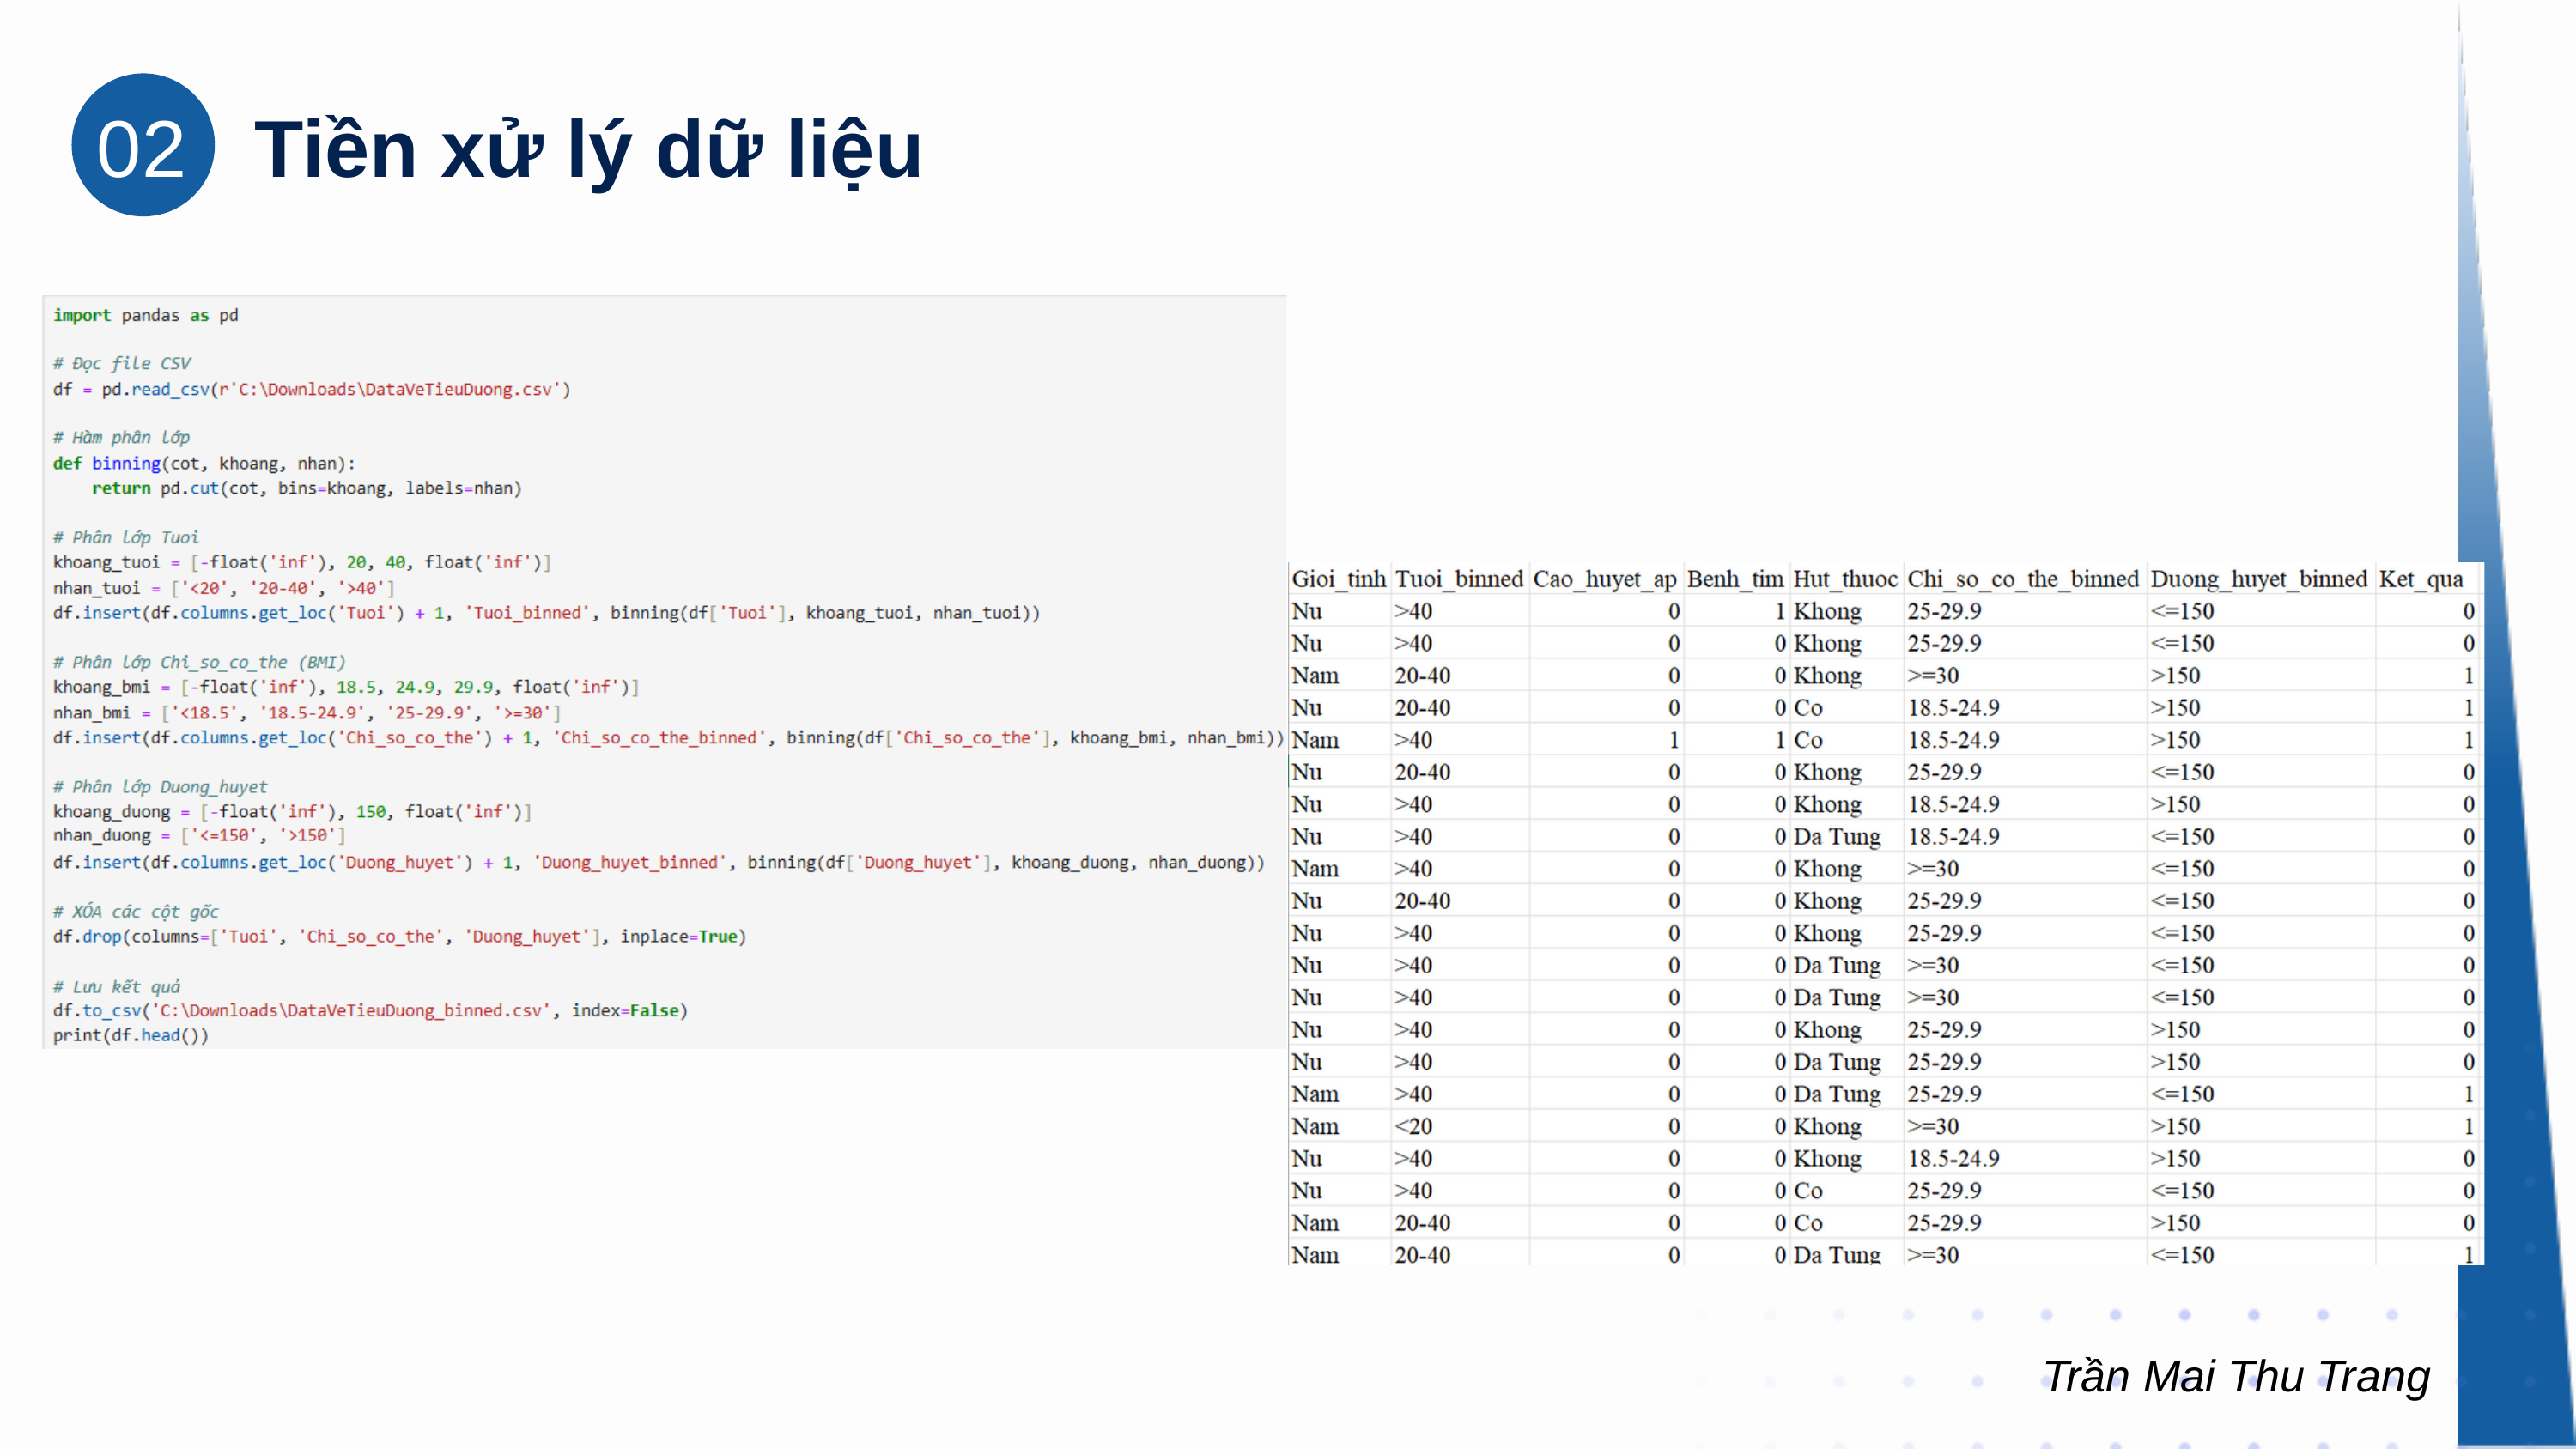

02
Tiền xử lý dữ liệu

Trần Mai Thu Trang